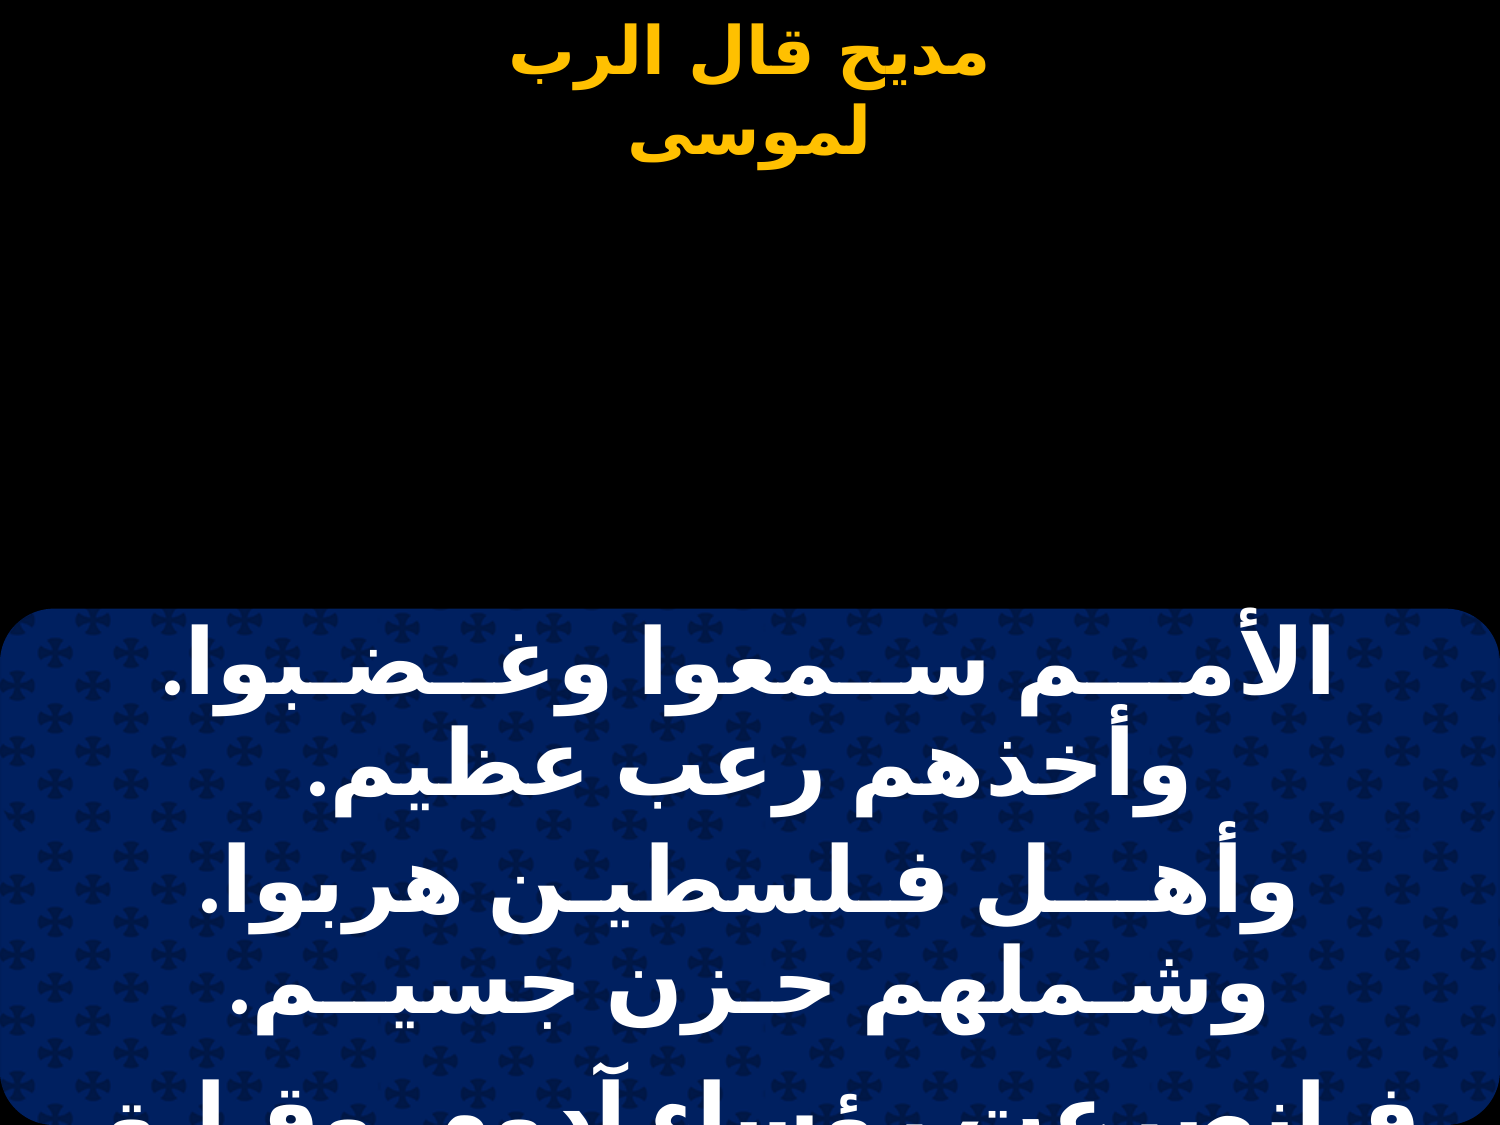

#
| الأمـــم ســمعوا وغــضـبوا. وأخذهم رعب عظيم. |
| --- |
| وأهـــل فـلسطيـن هربوا. وشـملهم حـزن جسيــم. |
|  |
| فـانصرعت رؤساء آدوم. وقـلـق مــوآب وإحتار. |
| وفــزعـت كـــل التــخــوم. لمّا سمعــــــوا الأخبار. |